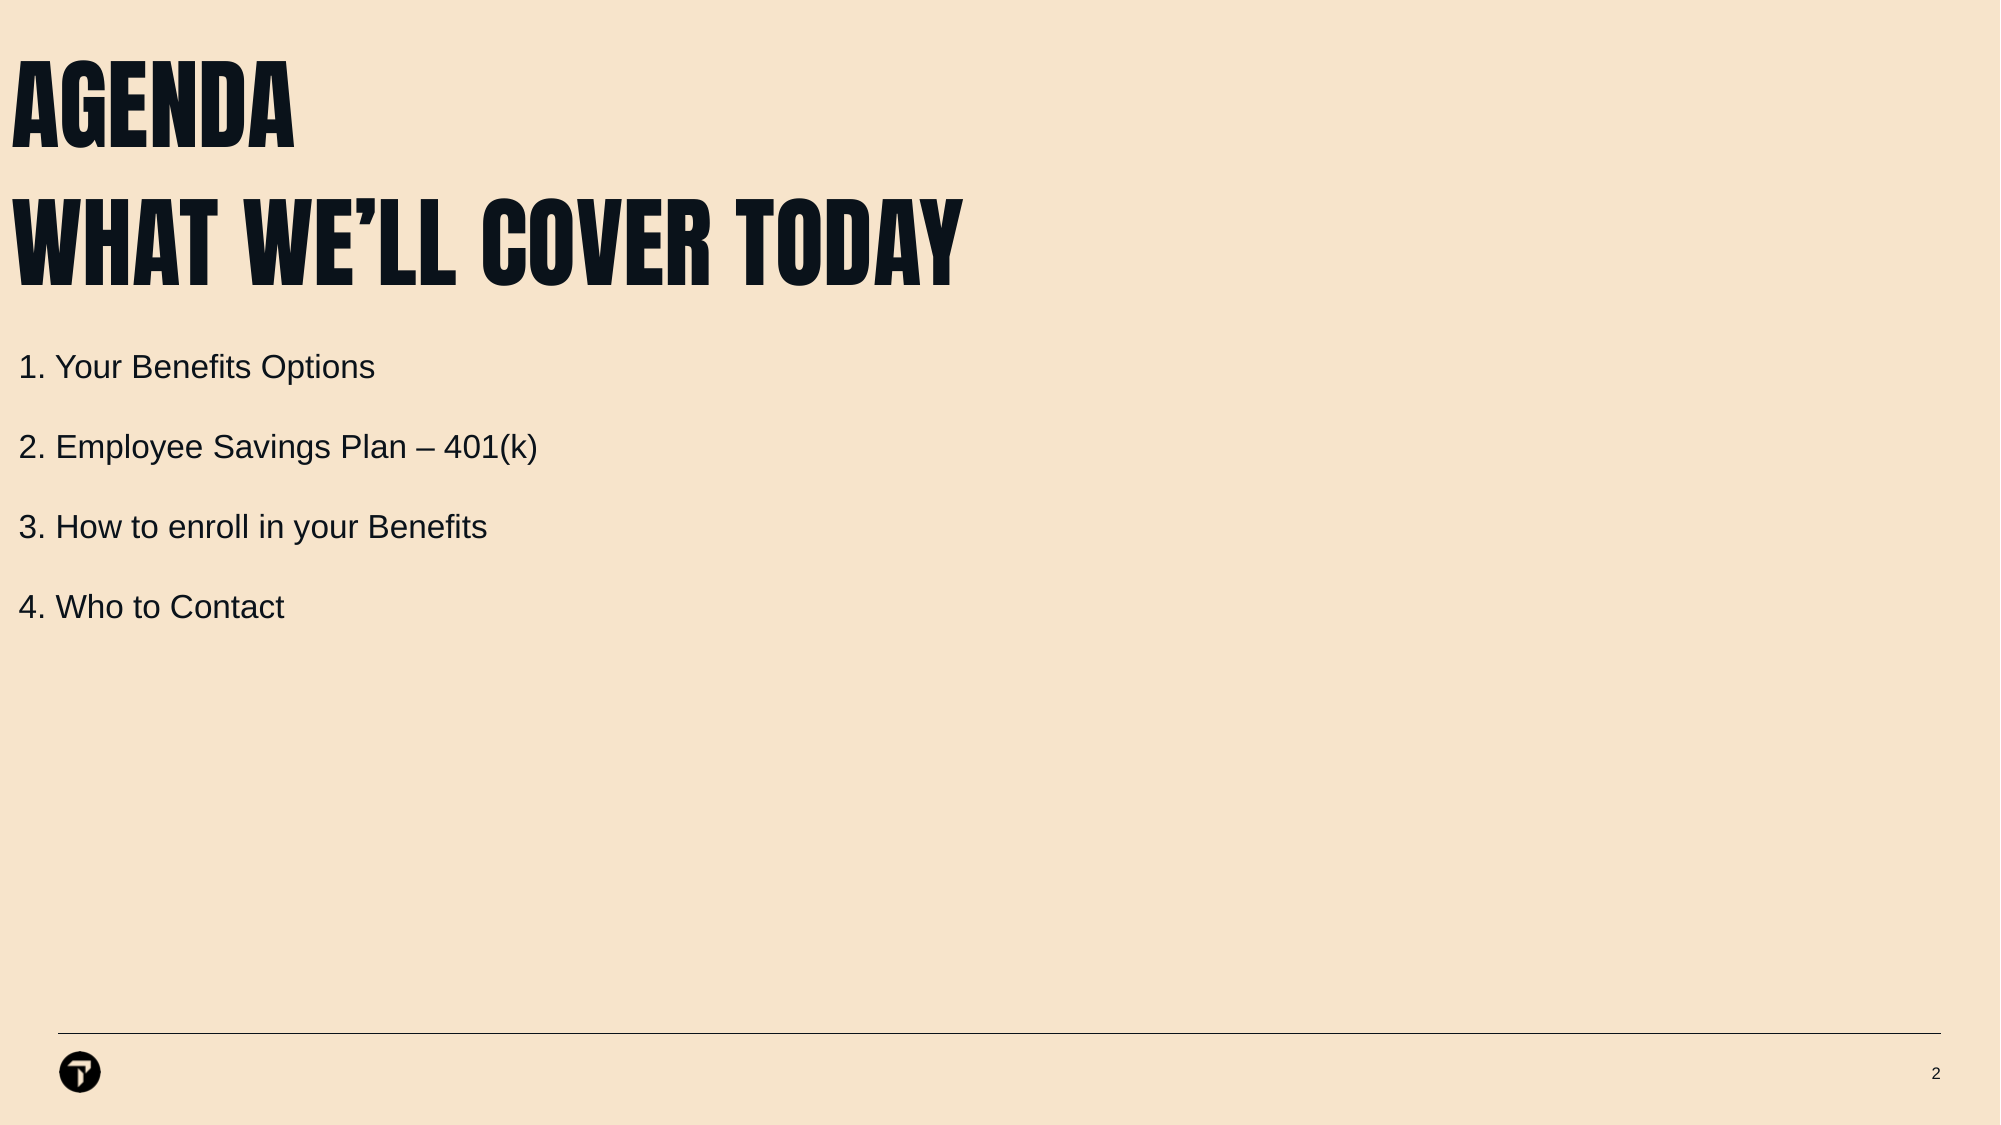

# Agenda What we’ll cover today

  1. Your Benefits Options

  2. Employee Savings Plan – 401(k)

  3. How to enroll in your Benefits

  4. Who to Contact
2